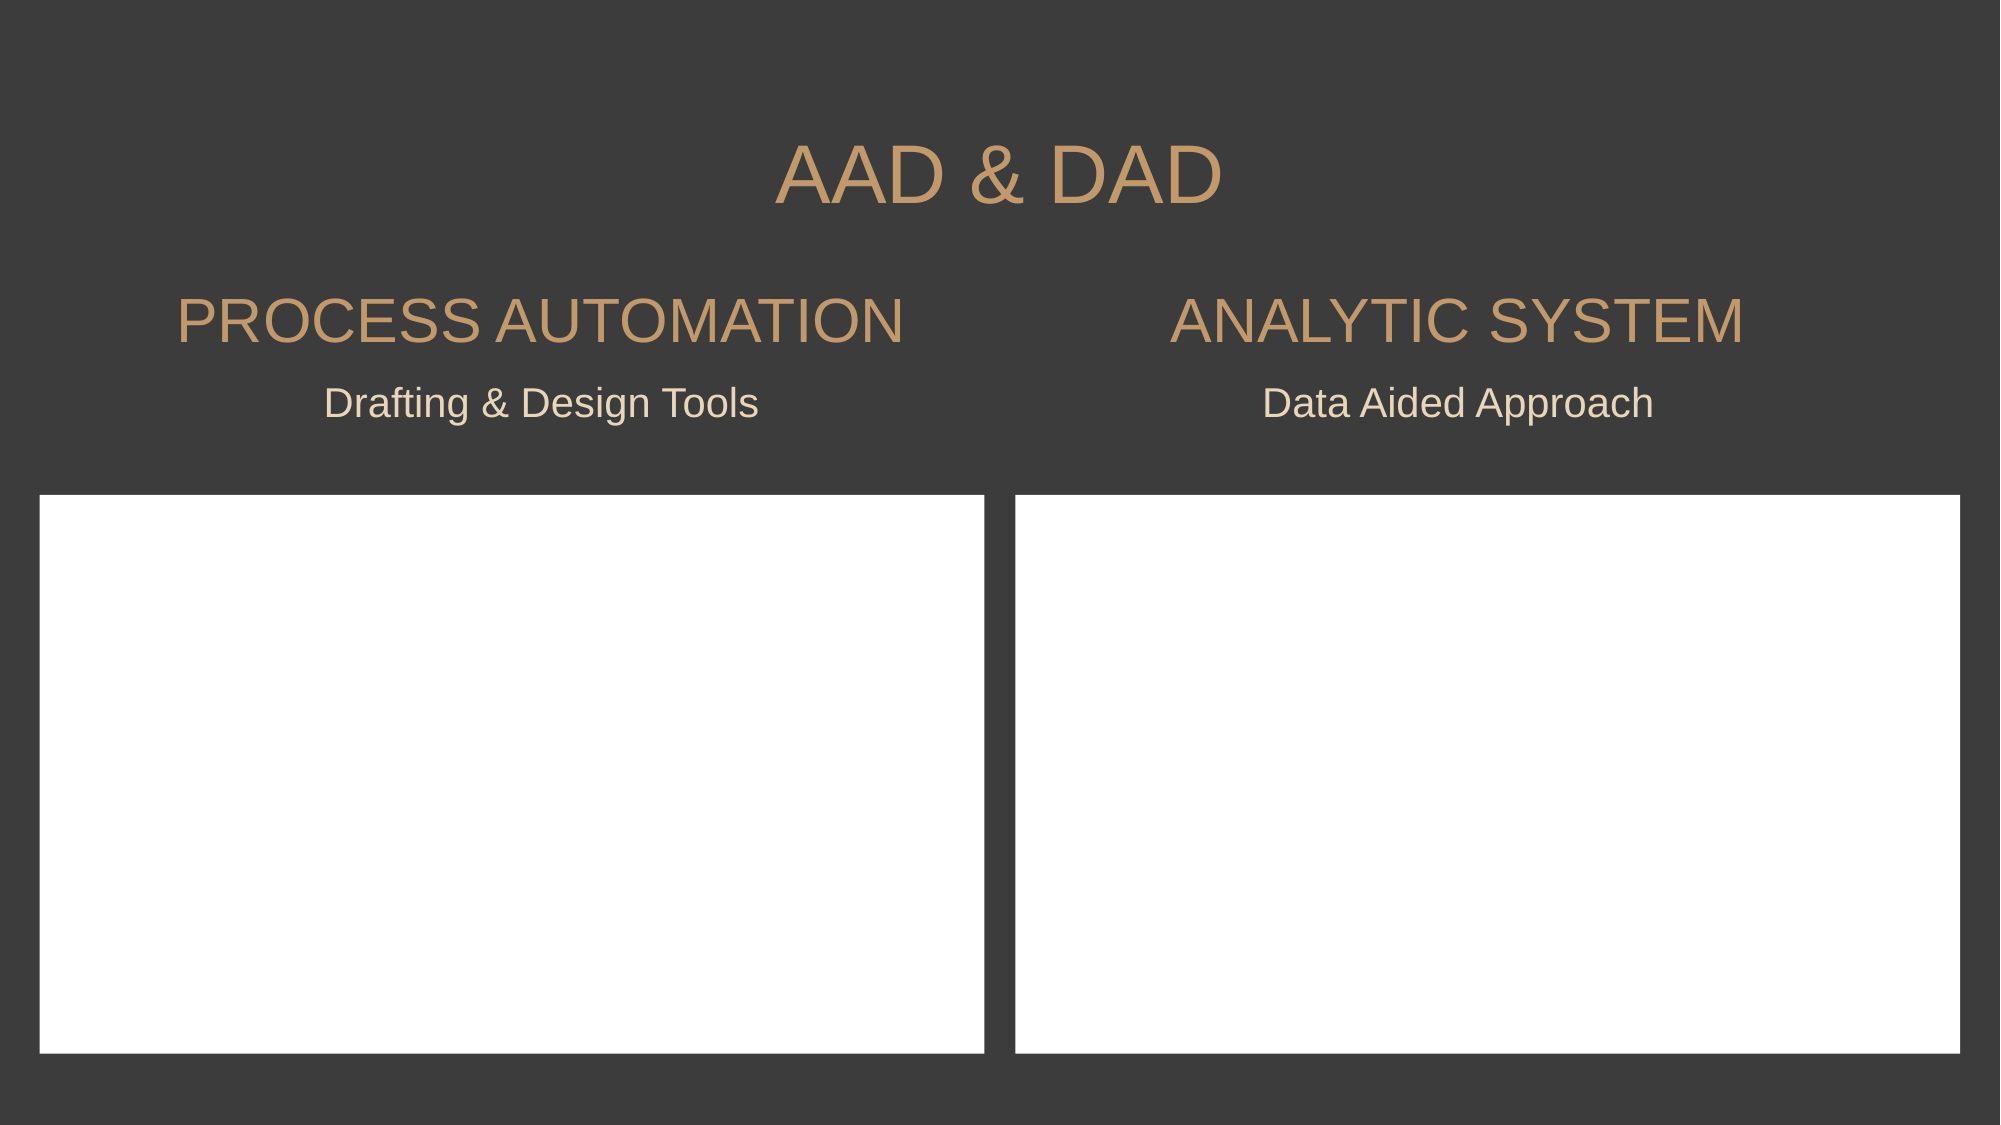

AAD & DAD
PROCESS AUTOMATION
ANALYTIC SYSTEM
Drafting & Design Tools
Data Aided Approach